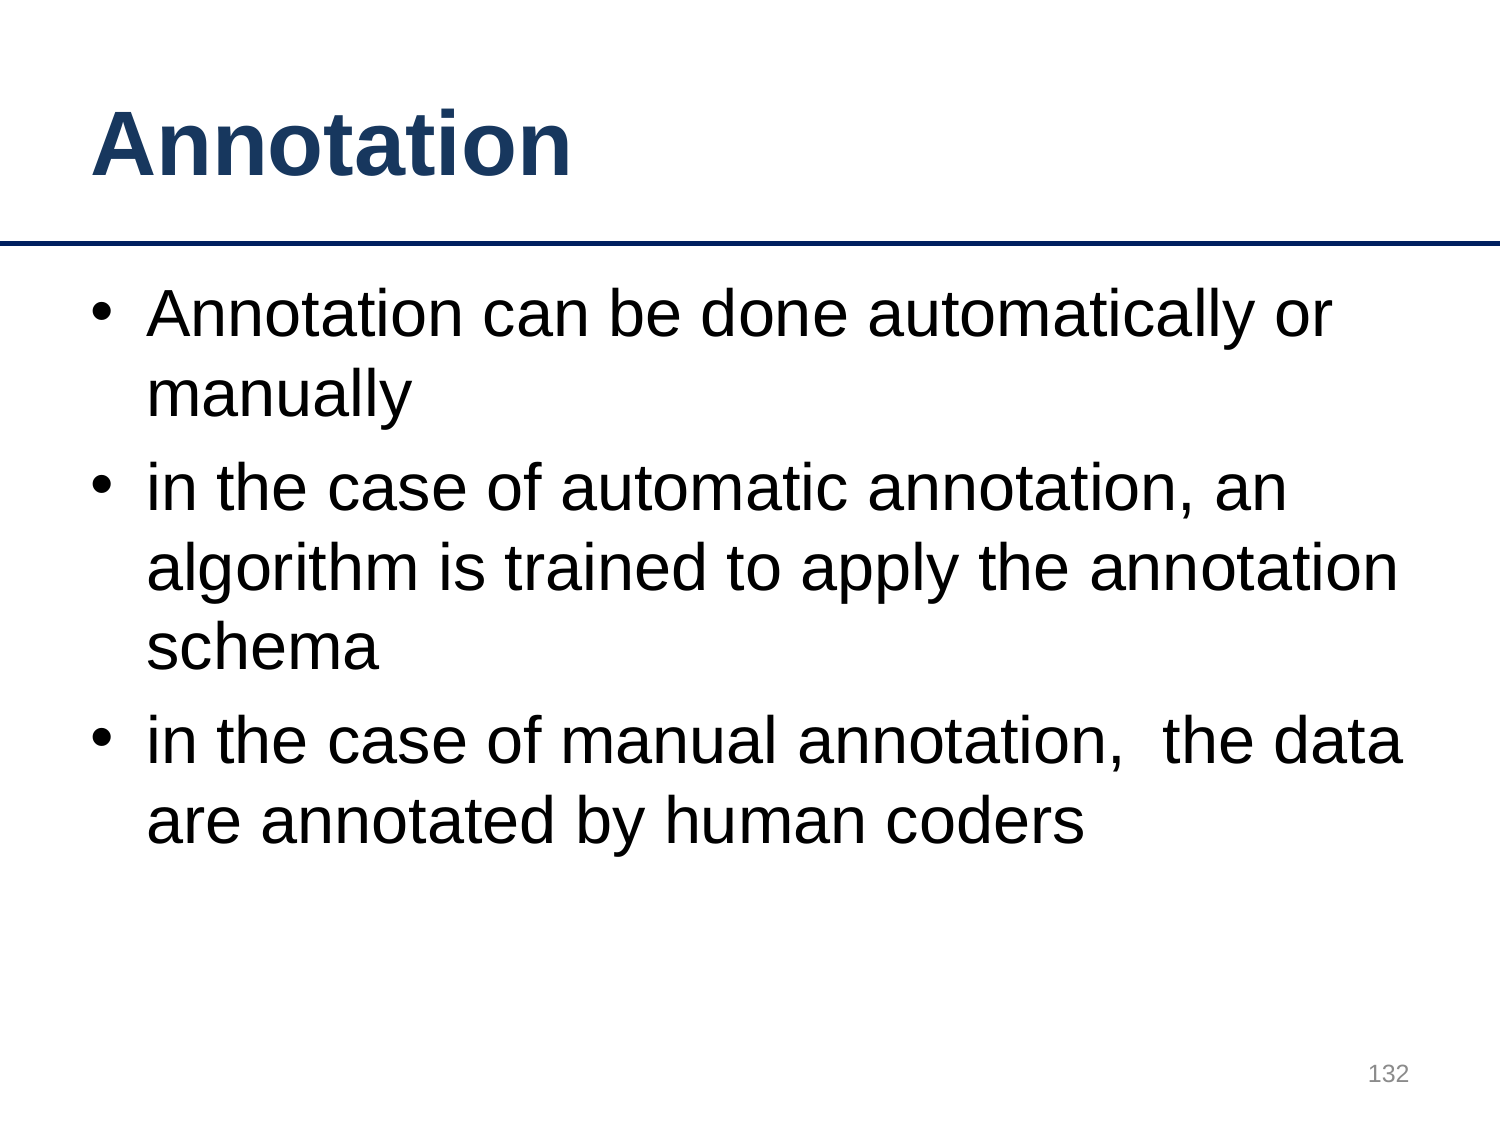

# Annotation
Annotation can be done automatically or manually
in the case of automatic annotation, an algorithm is trained to apply the annotation schema
in the case of manual annotation,  the data are annotated by human coders
132